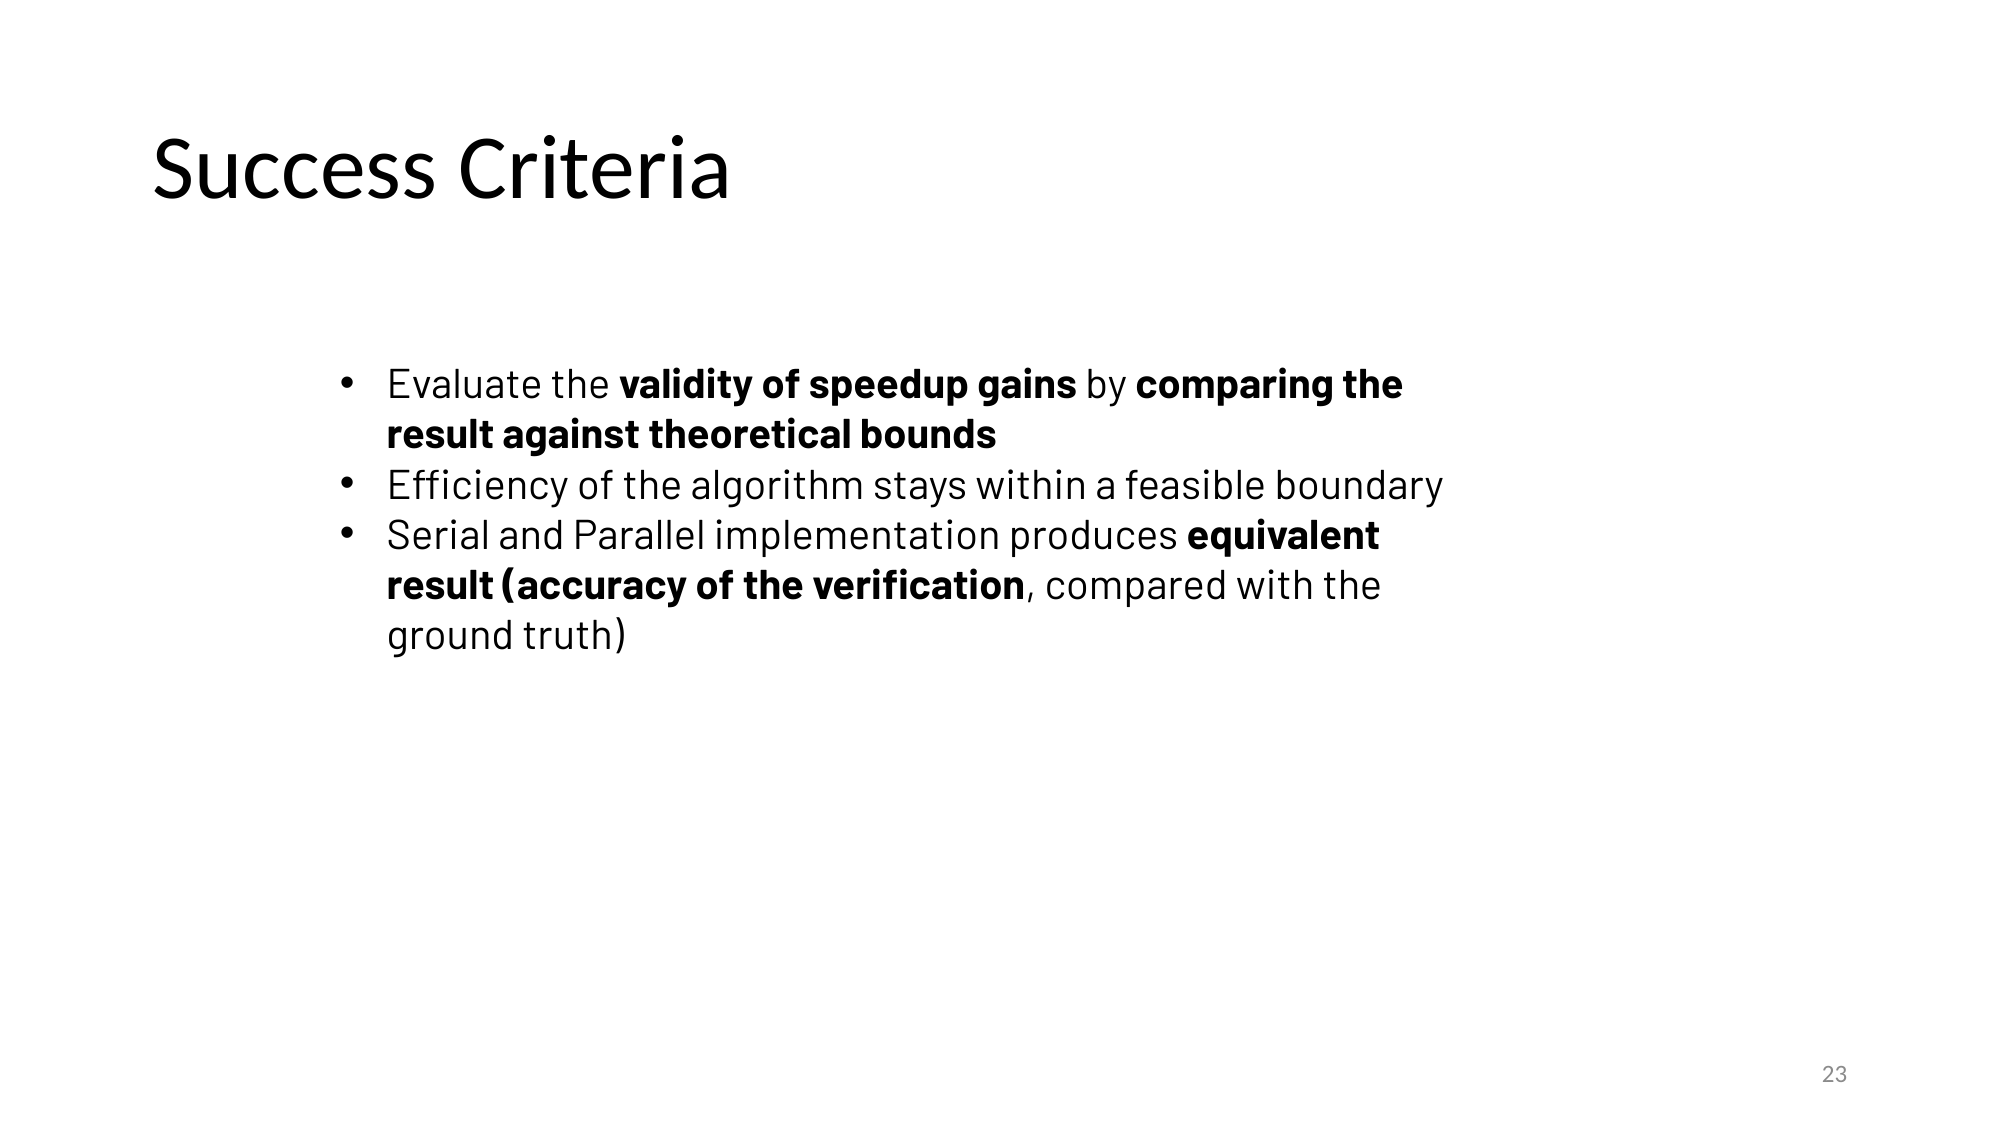

# Success Criteria
Evaluate the validity of speedup gains by comparing the result against theoretical bounds
Efficiency of the algorithm stays within a feasible boundary
Serial and Parallel implementation produces equivalent result (accuracy of the verification, compared with the ground truth)
23